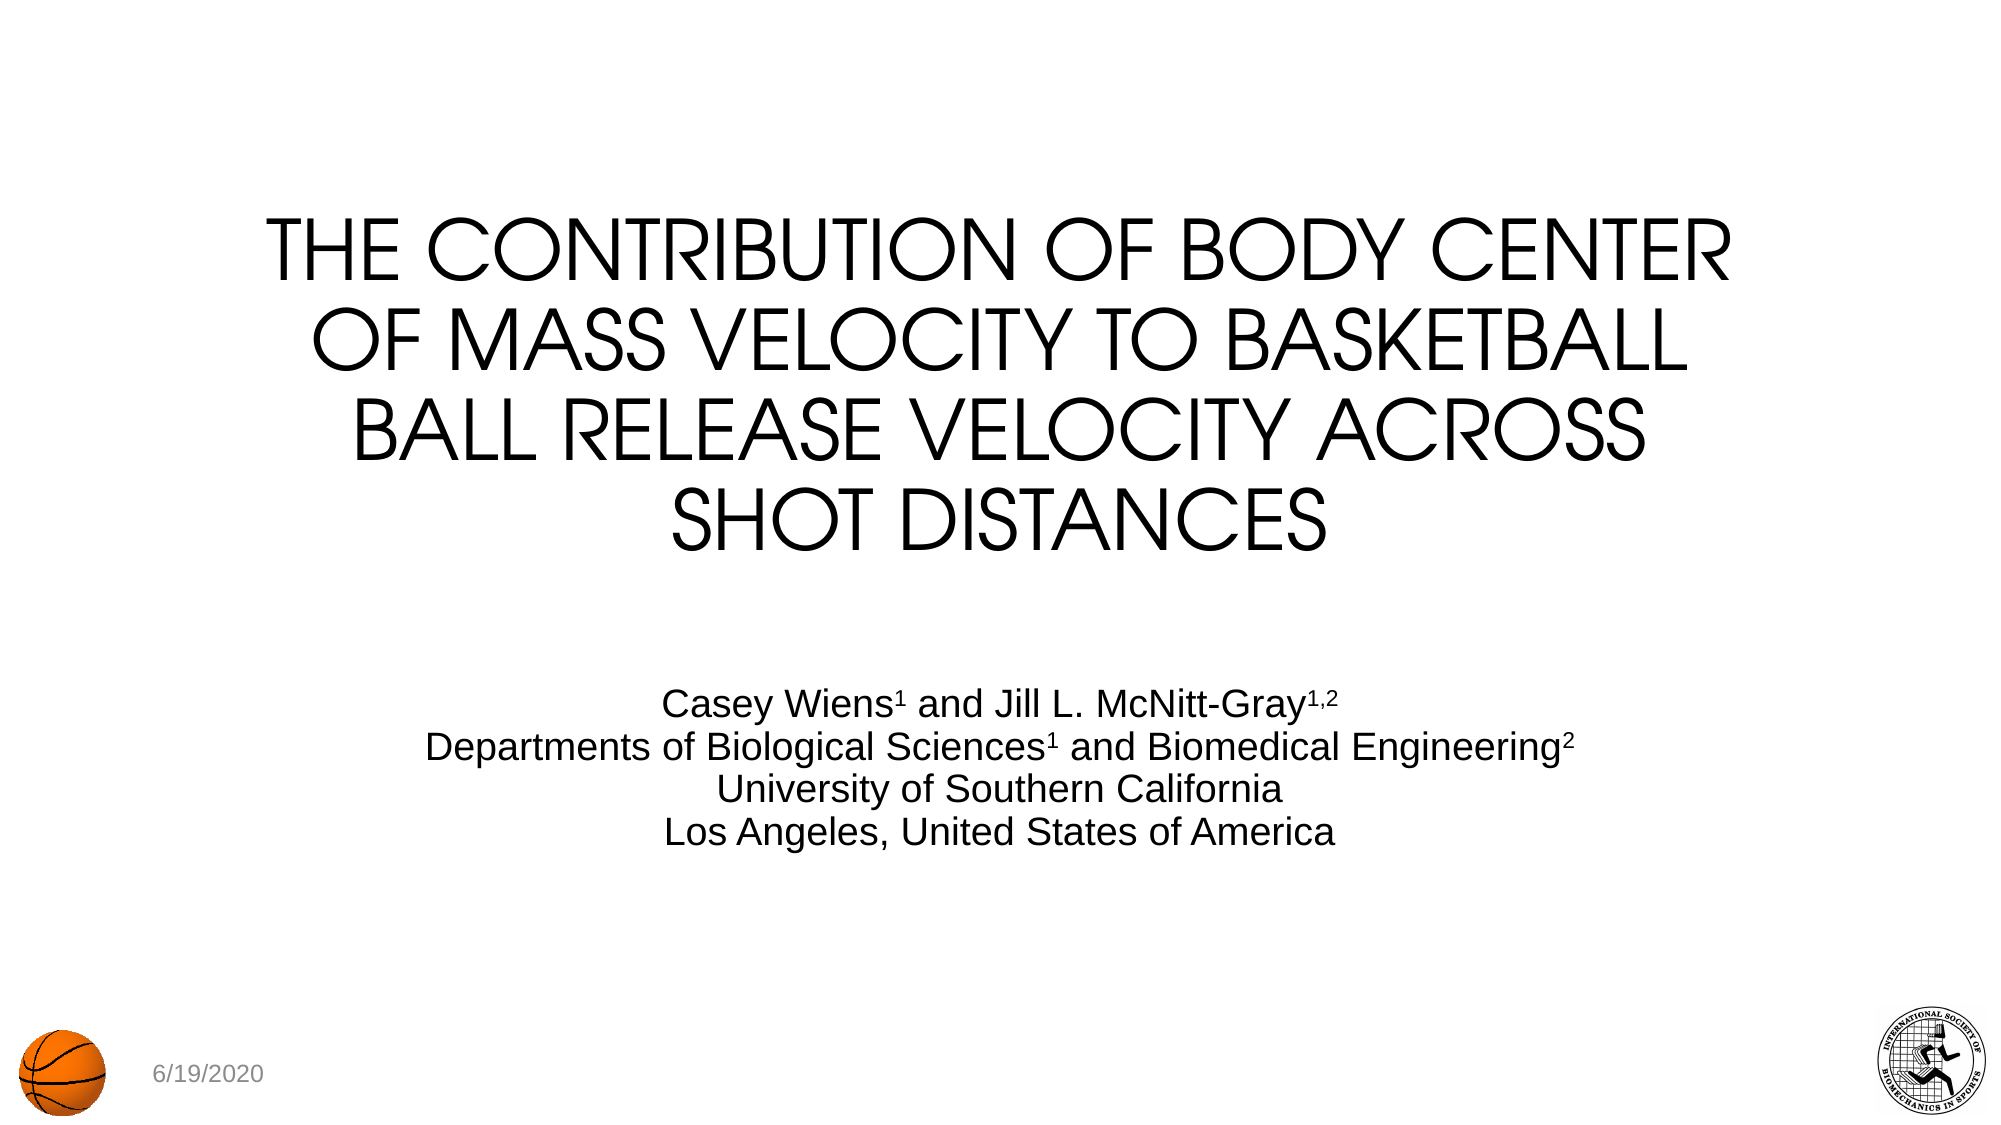

# THE CONTRIBUTION OF BODY CENTER OF MASS VELOCITY TO BASKETBALL BALL RELEASE VELOCITY ACROSS SHOT DISTANCES
Casey Wiens1 and Jill L. McNitt-Gray1,2
Departments of Biological Sciences1 and Biomedical Engineering2
University of Southern California
Los Angeles, United States of America
6/19/2020